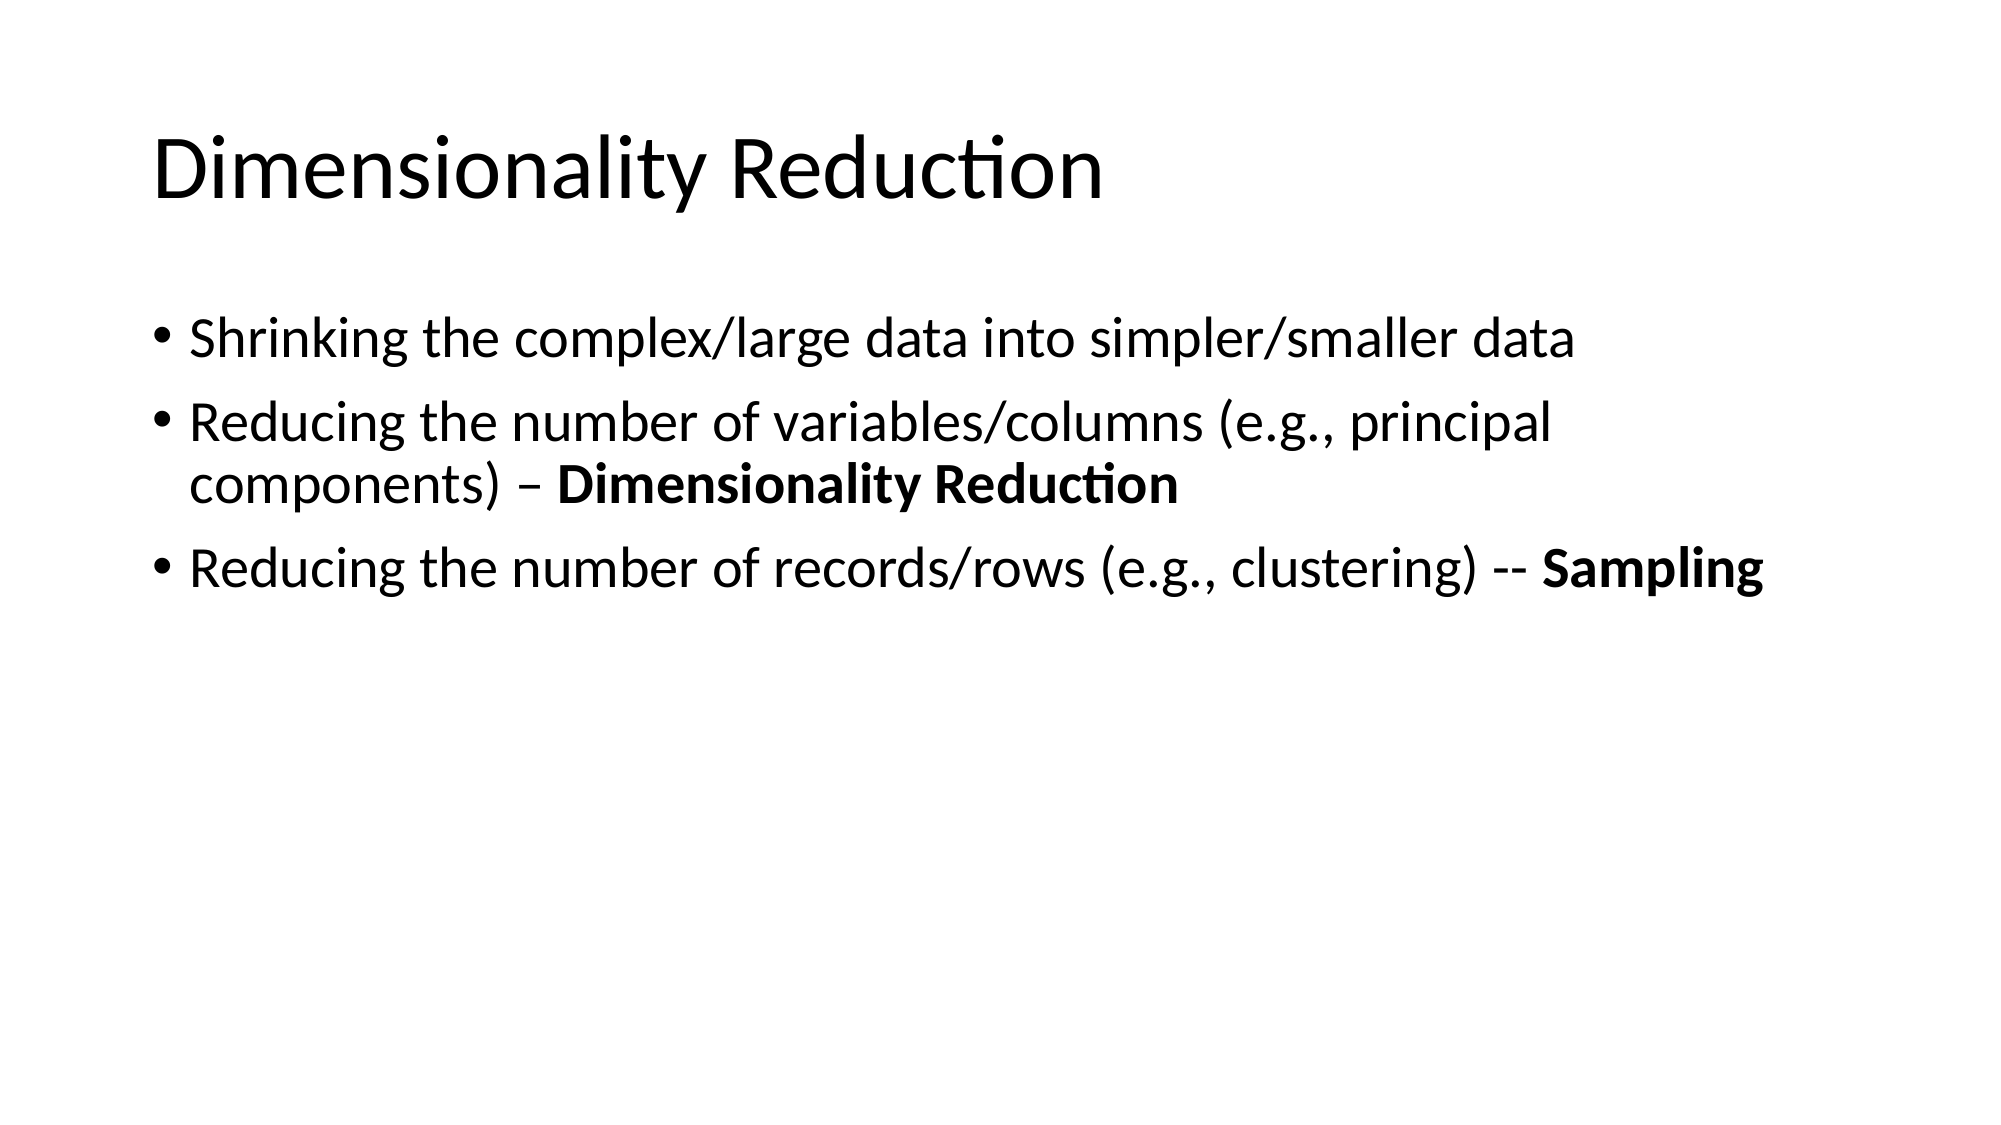

# Dimensionality Reduction
Shrinking the complex/large data into simpler/smaller data
Reducing the number of variables/columns (e.g., principal components) – Dimensionality Reduction
Reducing the number of records/rows (e.g., clustering) -- Sampling